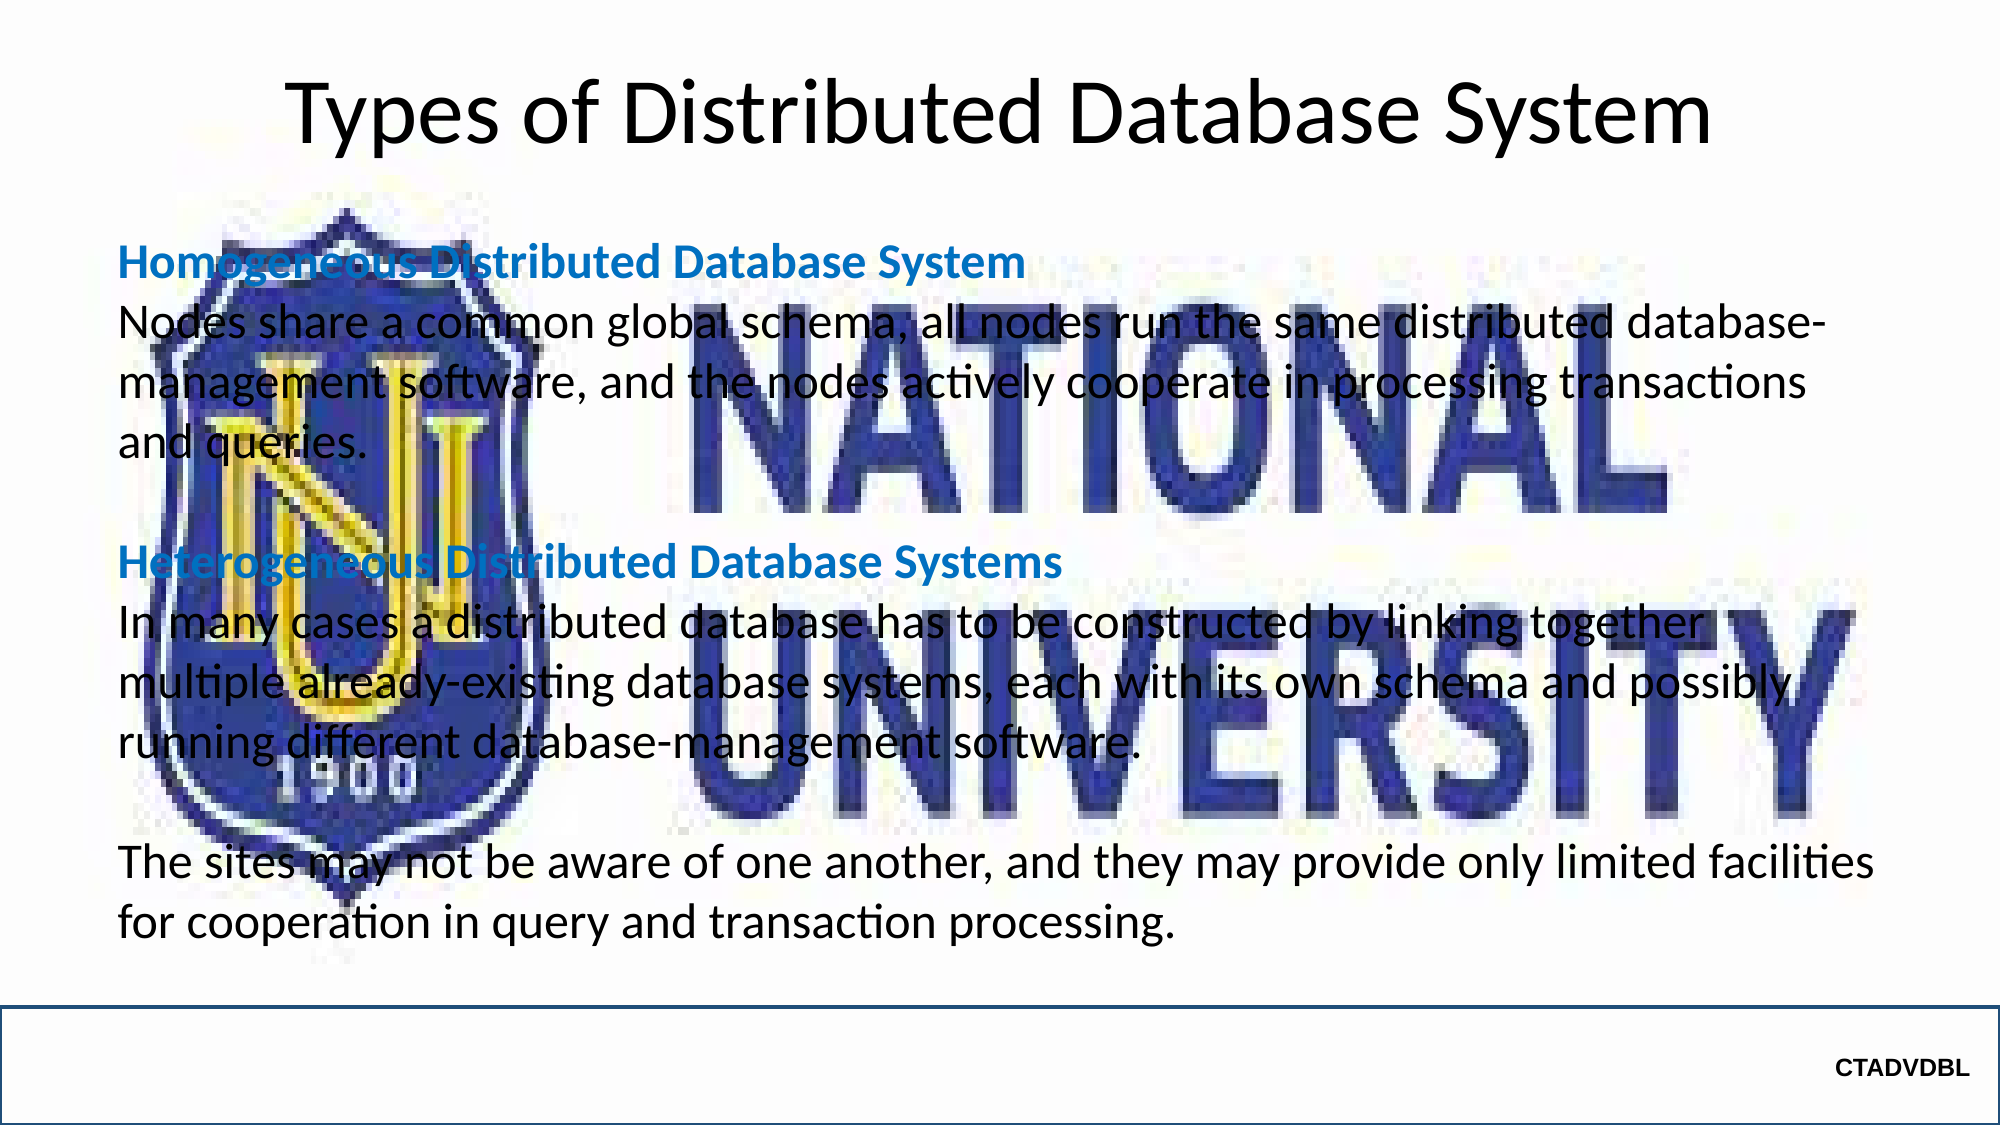

# Types of Distributed Database System
Homogeneous Distributed Database System
Nodes share a common global schema, all nodes run the same distributed database-management software, and the nodes actively cooperate in processing transactions and queries.

Heterogeneous Distributed Database Systems
In many cases a distributed database has to be constructed by linking together multiple already-existing database systems, each with its own schema and possibly running different database-management software.

The sites may not be aware of one another, and they may provide only limited facilities for cooperation in query and transaction processing.
CTADVDBL